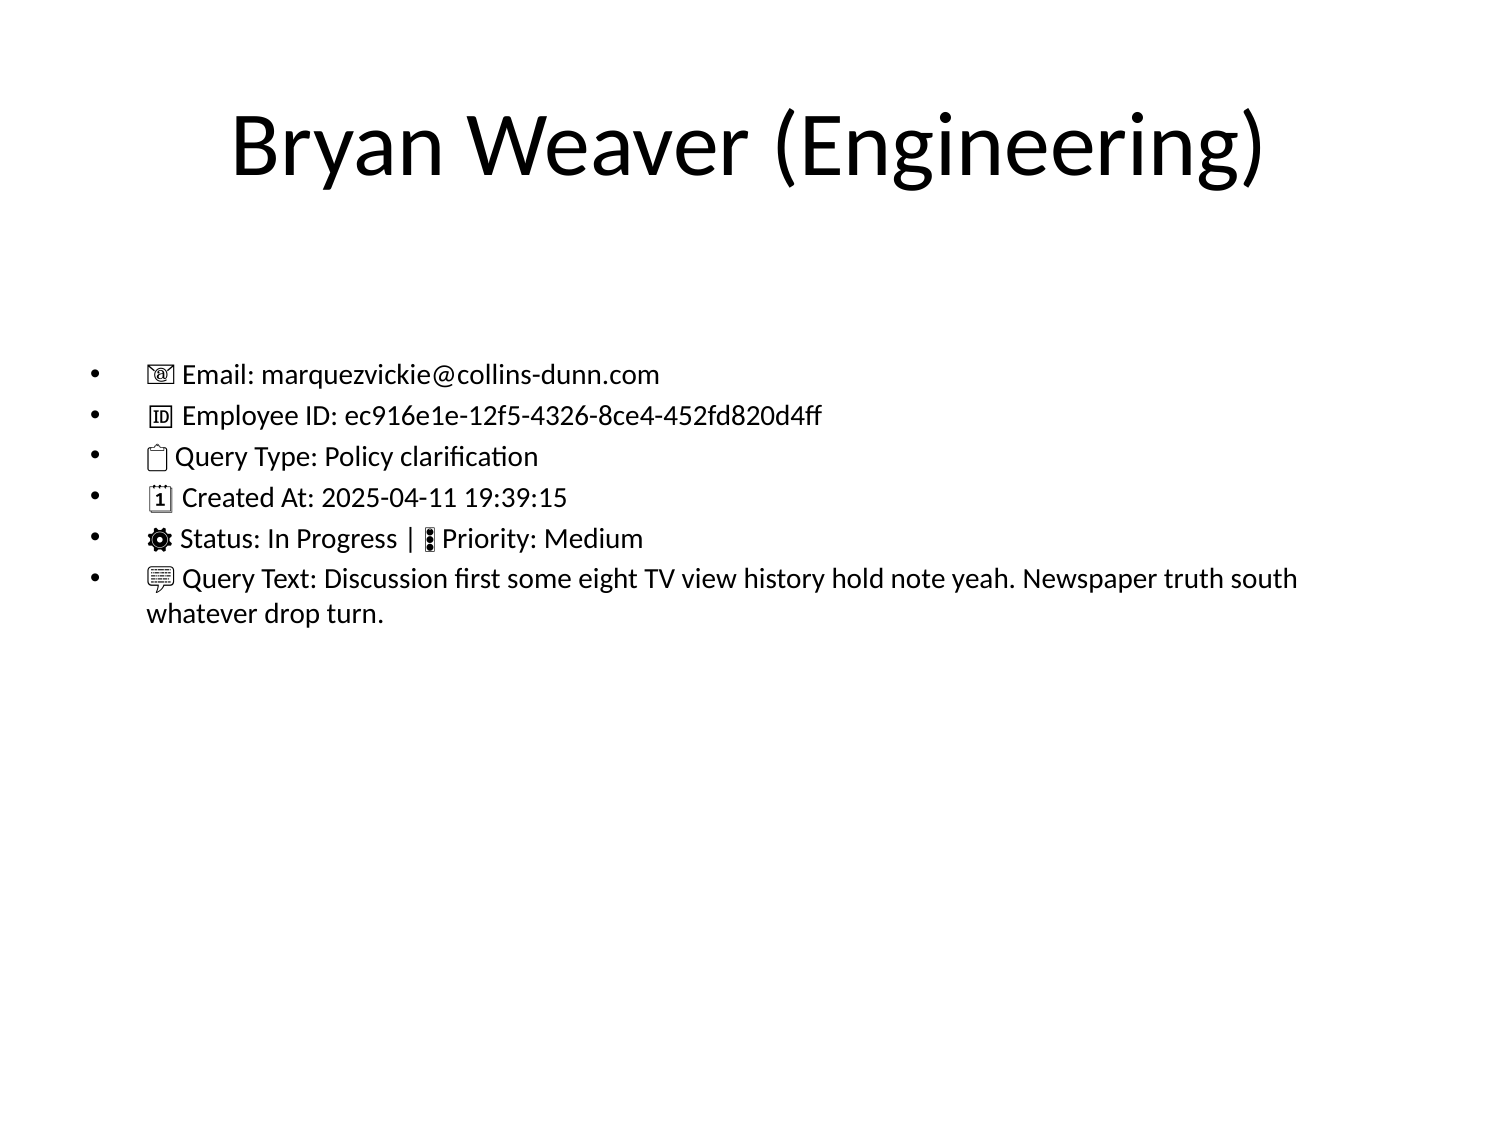

# Bryan Weaver (Engineering)

📧 Email: marquezvickie@collins-dunn.com
🆔 Employee ID: ec916e1e-12f5-4326-8ce4-452fd820d4ff
📋 Query Type: Policy clarification
🗓 Created At: 2025-04-11 19:39:15
⚙ Status: In Progress | 🚦 Priority: Medium
💬 Query Text: Discussion first some eight TV view history hold note yeah. Newspaper truth south whatever drop turn.